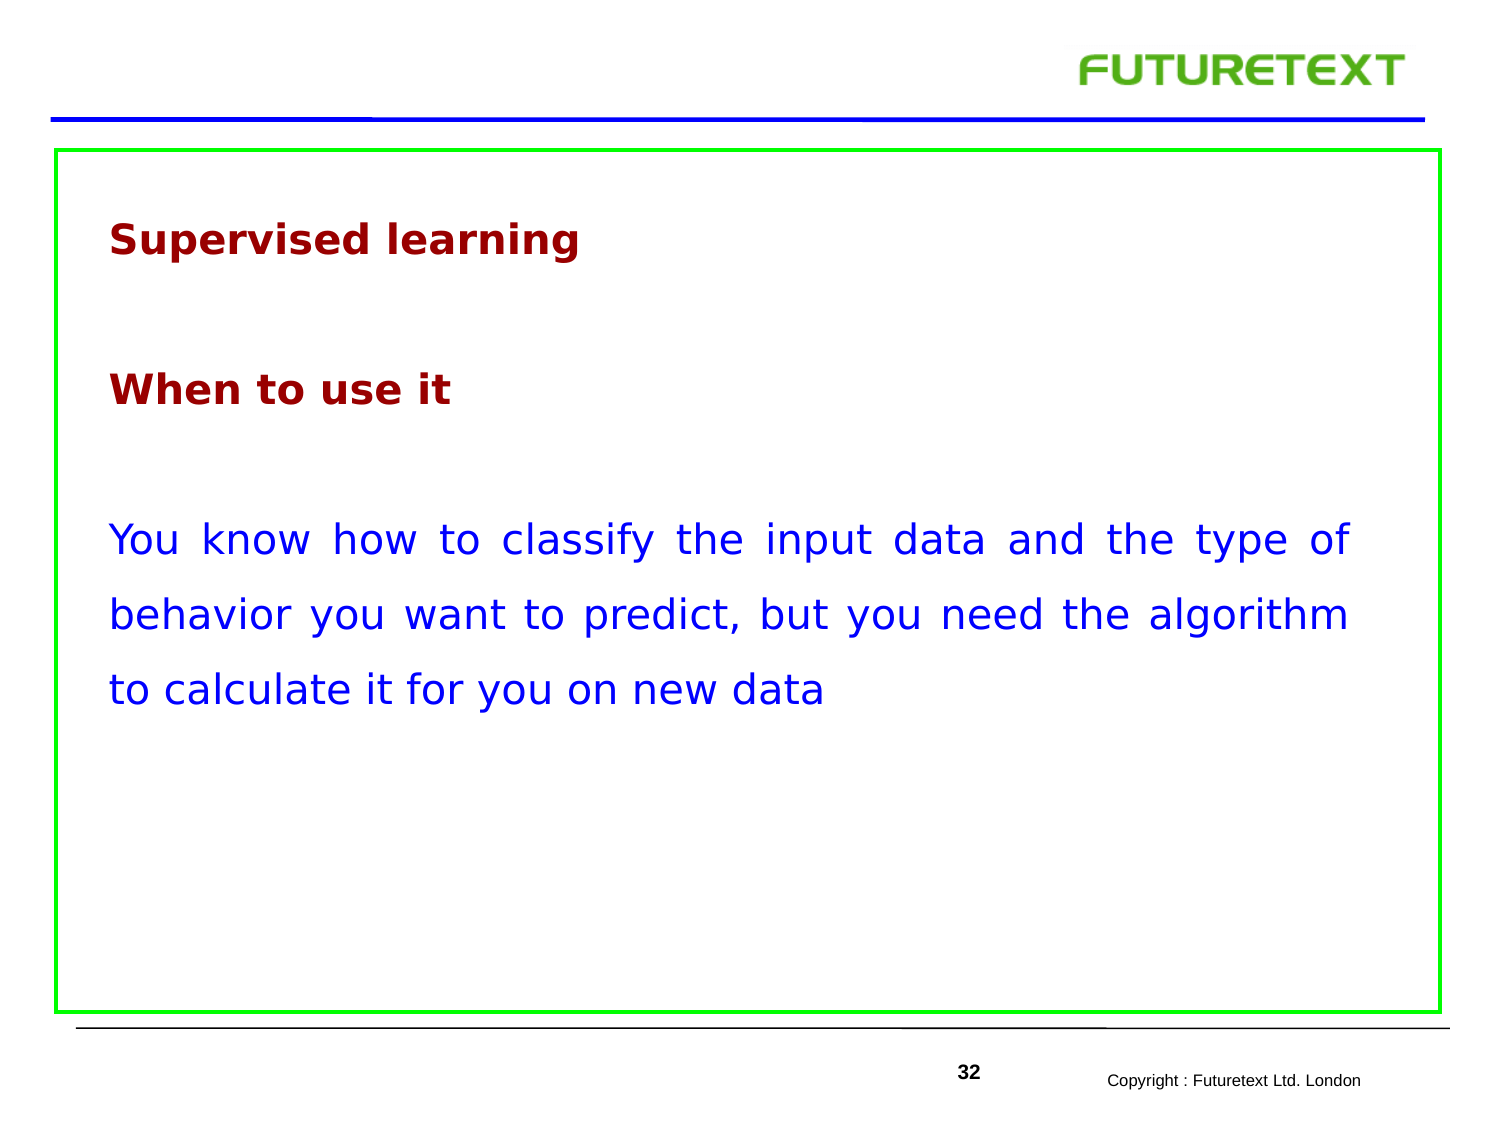

Supervised learning

When to use it

You know how to classify the input data and the type of behavior you want to predict, but you need the algorithm to calculate it for you on new data
32